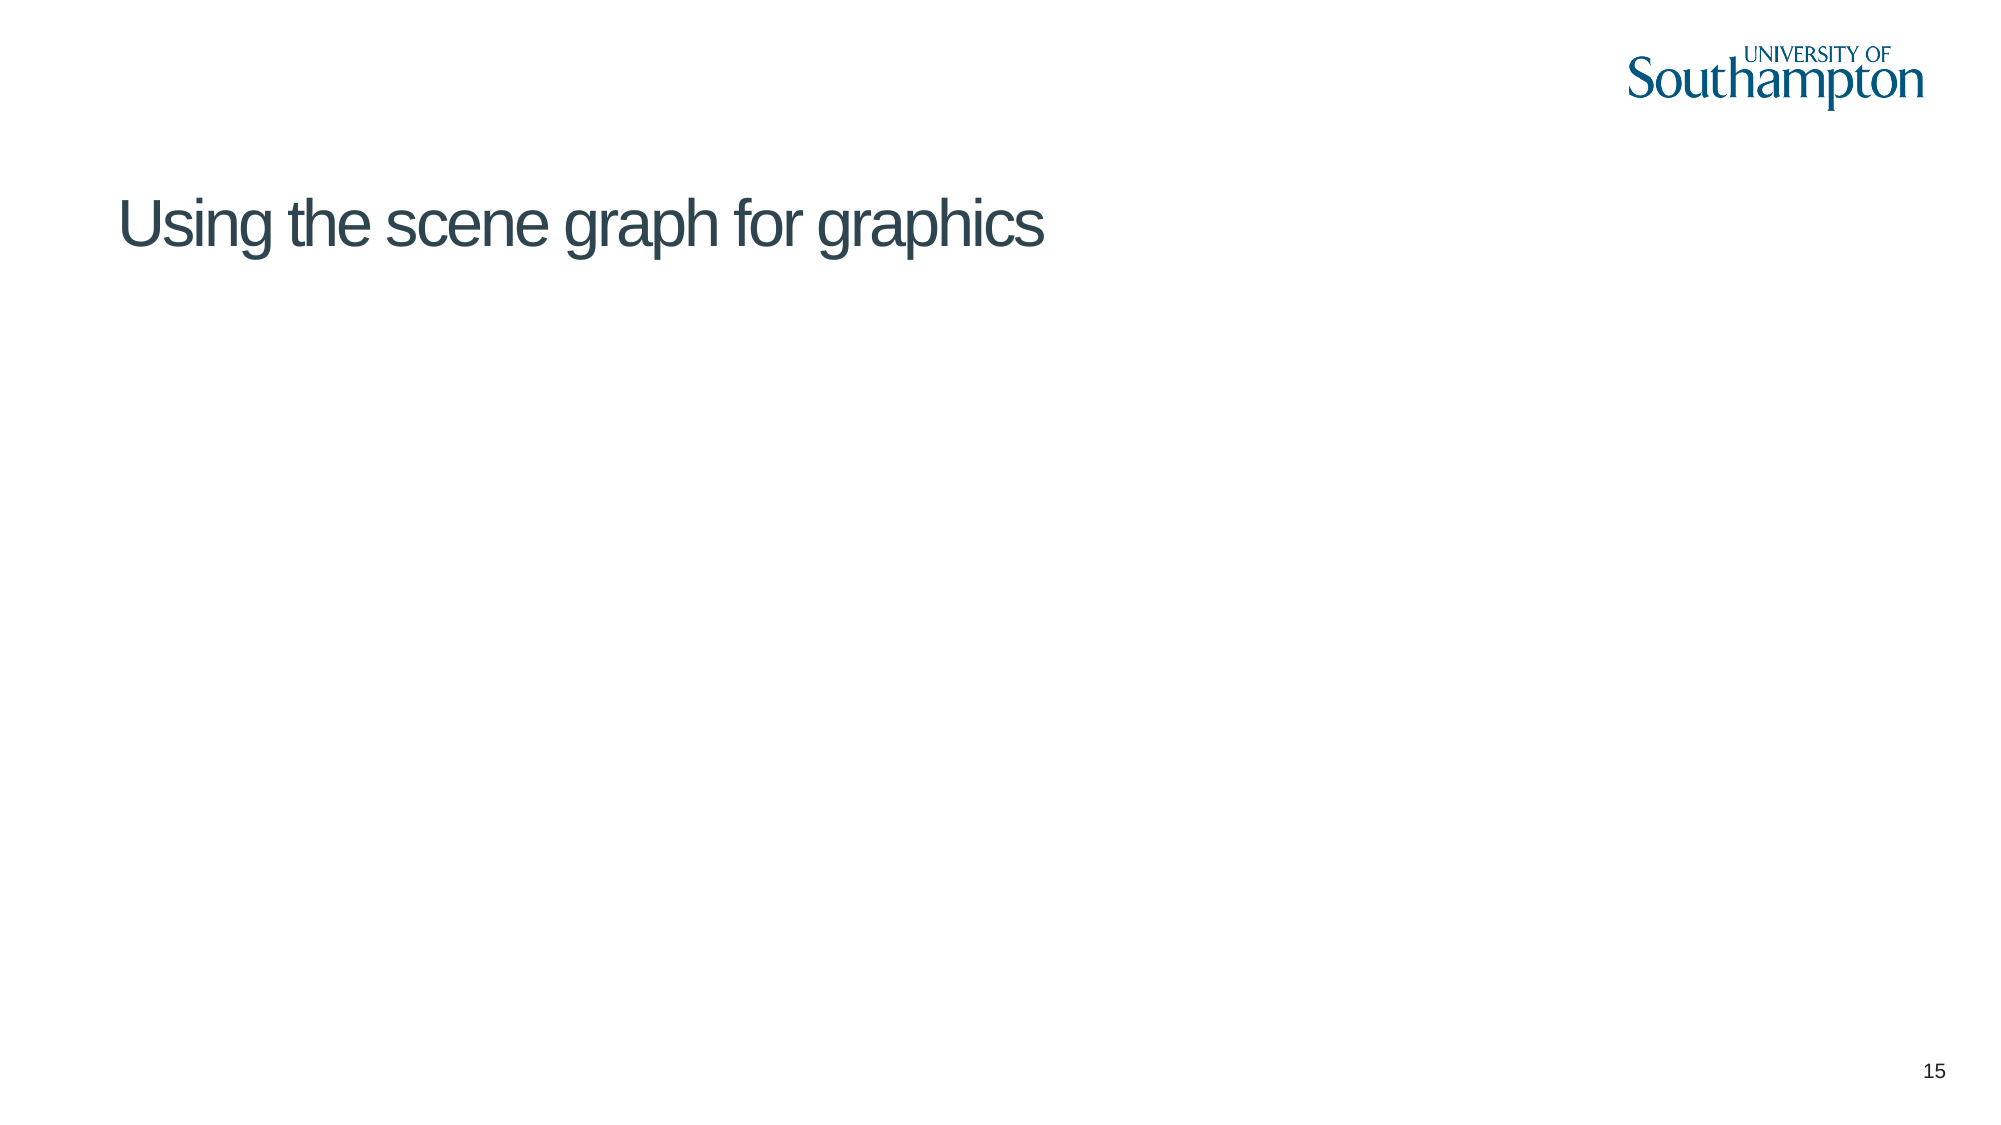

# Using the scene graph for graphics